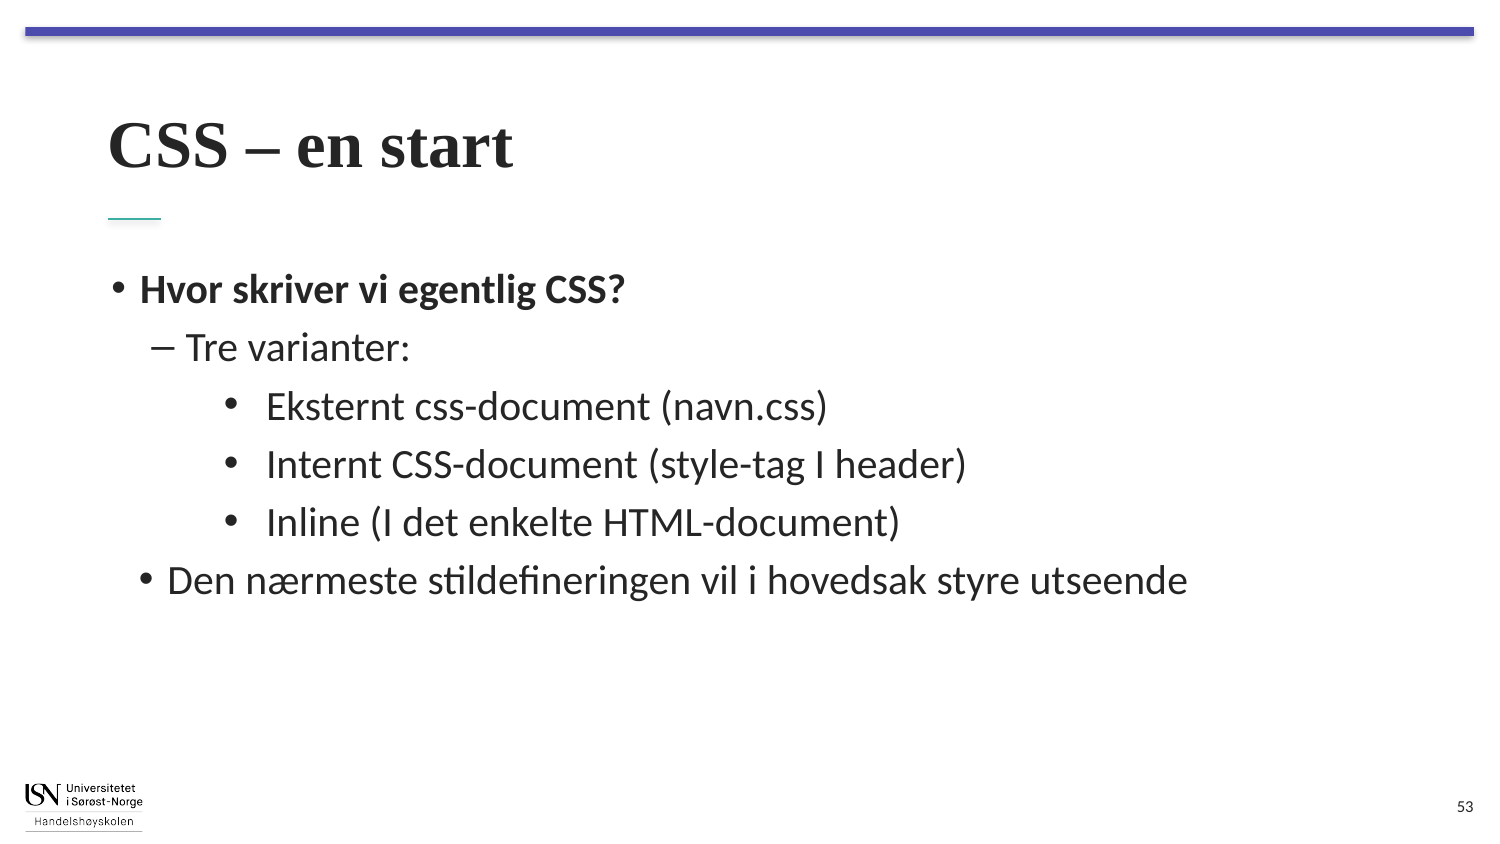

# CSS – en start
Hvor skriver vi egentlig CSS?
Tre varianter:
Eksternt css-document (navn.css)
Internt CSS-document (style-tag I header)
Inline (I det enkelte HTML-document)
Den nærmeste stildefineringen vil i hovedsak styre utseende
53